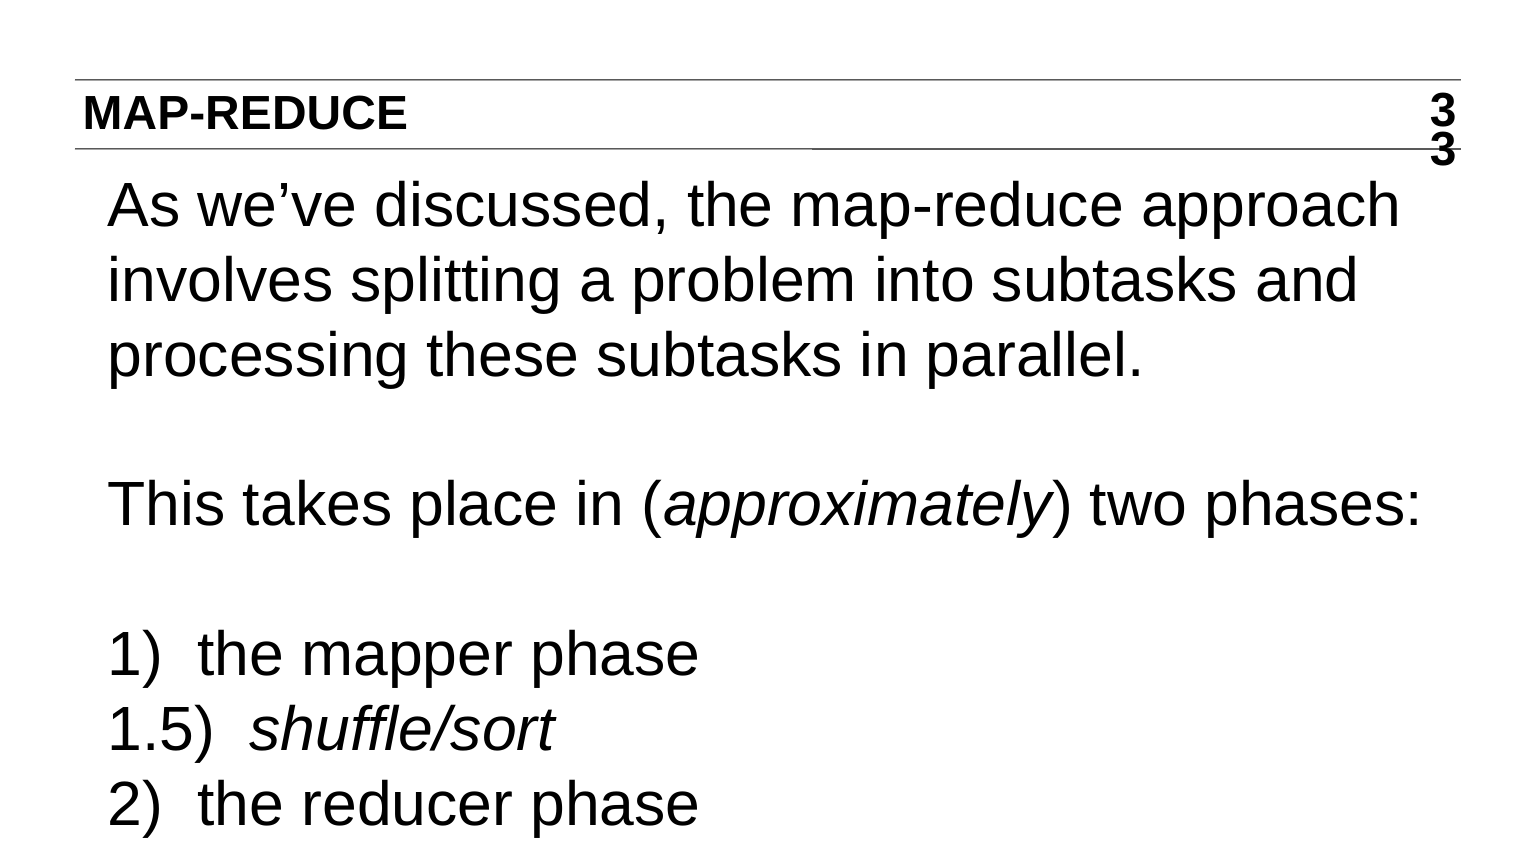

Map-reduce
33
As we’ve discussed, the map-reduce approach involves splitting a problem into subtasks and processing these subtasks in parallel.

This takes place in (approximately) two phases:

1)  the mapper phase
1.5)  shuffle/sort
2)  the reducer phase